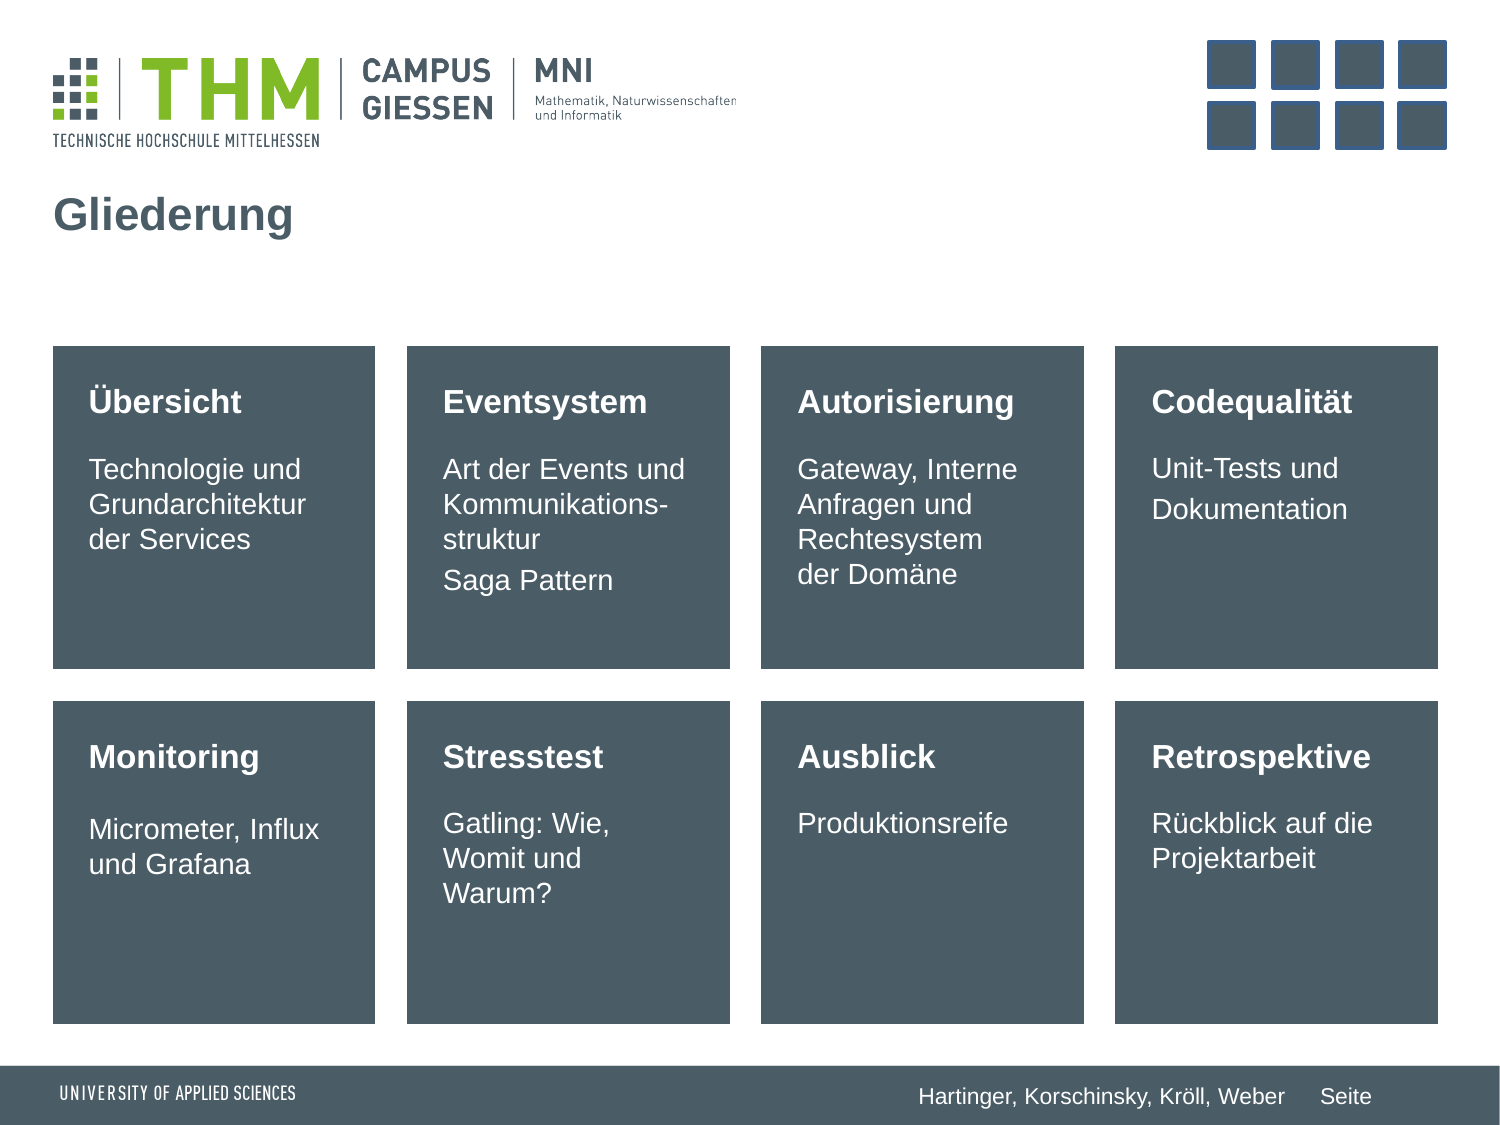

# Gliederung
Codequalität
Übersicht
Eventsystem
Autorisierung
Unit-Tests und
Dokumentation

Technologie und Grundarchitektur der Services
Art der Events und Kommunikations-struktur
Saga Pattern
Gateway, Interne Anfragen und Rechtesystem der Domäne

Monitoring
Stresstest
Ausblick
Retrospektive
Gatling: Wie, Womit und Warum?

Produktionsreife

Rückblick auf die Projektarbeit
Micrometer, Influx und Grafana